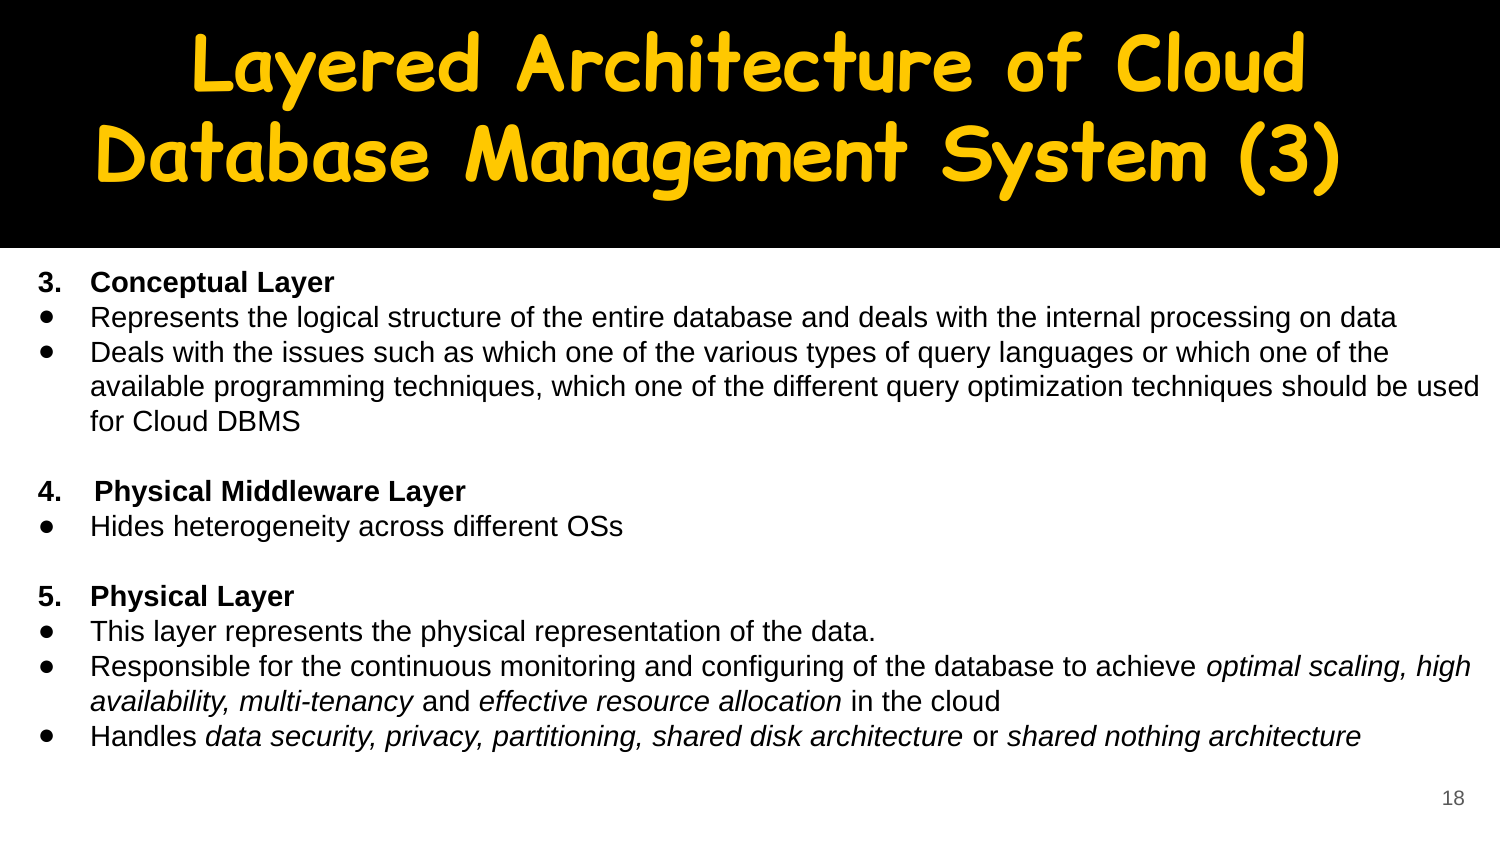

# Layered Architecture of Cloud Database Management System (3)

Conceptual Layer
Represents the logical structure of the entire database and deals with the internal processing on data
Deals with the issues such as which one of the various types of query languages or which one of the available programming techniques, which one of the different query optimization techniques should be used for Cloud DBMS

Physical Middleware Layer
Hides heterogeneity across different OSs

Physical Layer
This layer represents the physical representation of the data.
Responsible for the continuous monitoring and configuring of the database to achieve optimal scaling, high availability, multi-tenancy and effective resource allocation in the cloud
Handles data security, privacy, partitioning, shared disk architecture or shared nothing architecture

18